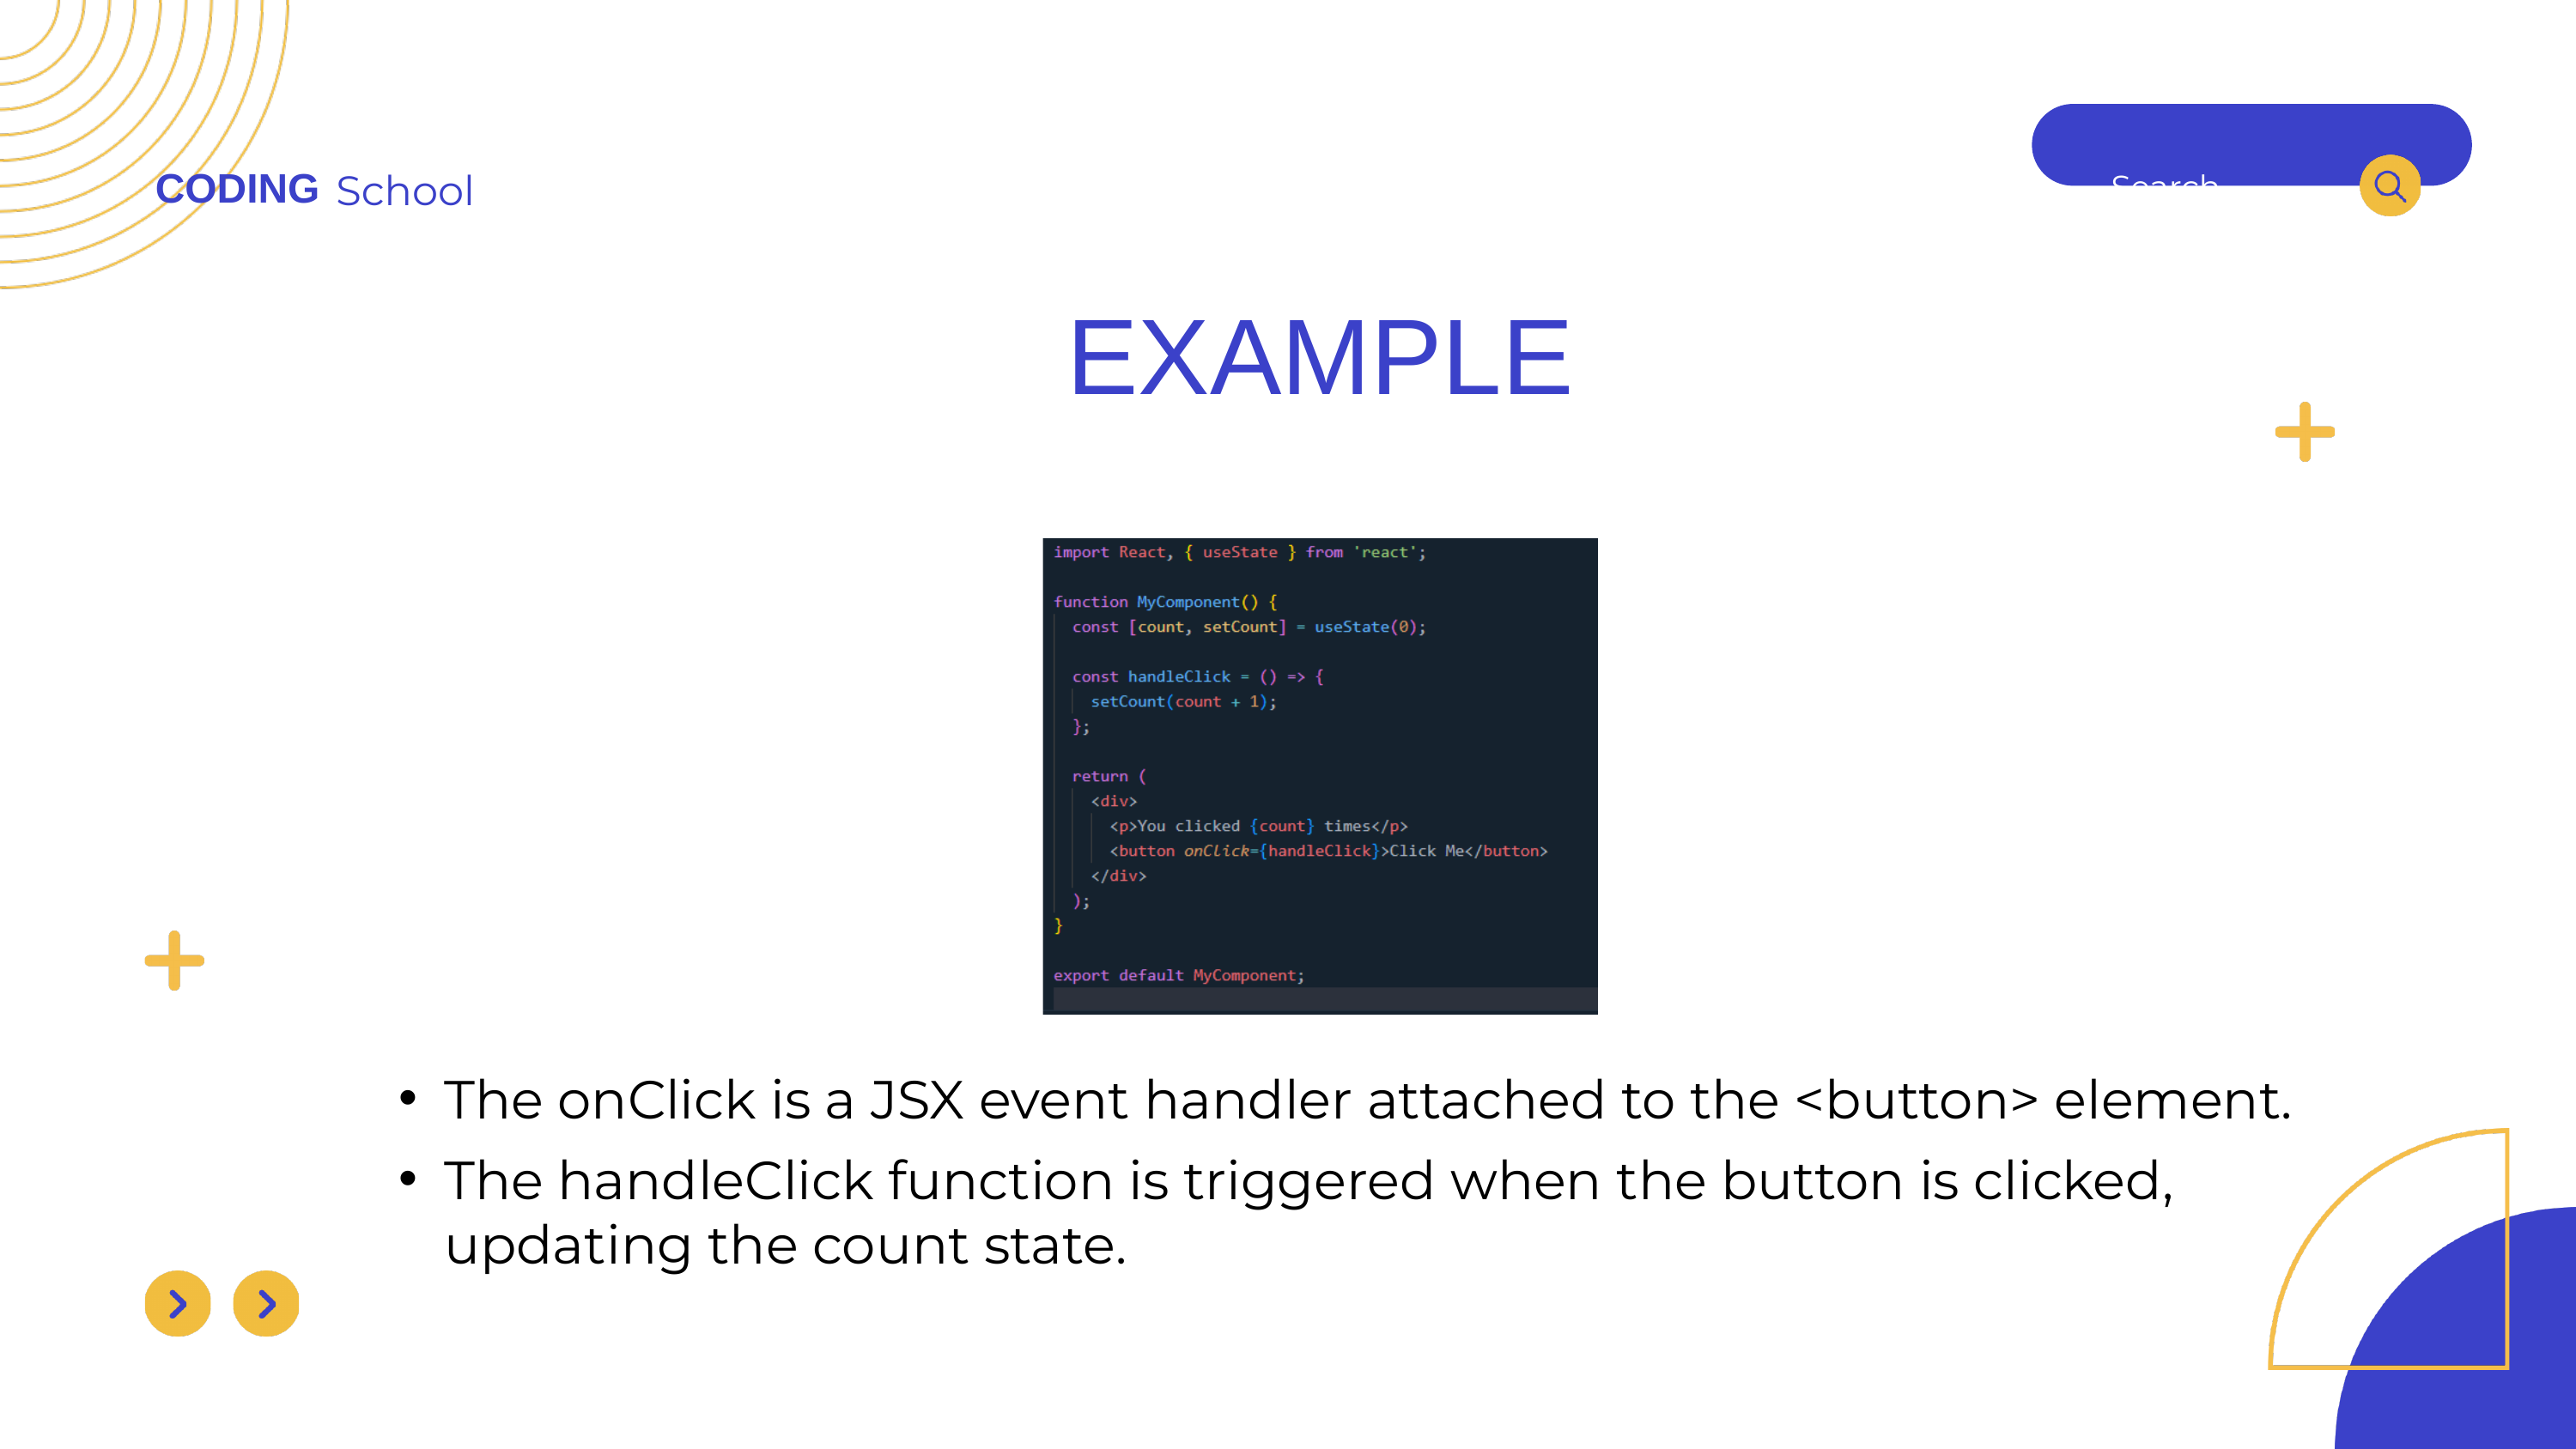

CODING

School
Search . . .

EXAMPLE

The onClick is a JSX event handler attached to the <button> element.

The handleClick function is triggered when the button is clicked, updating the count state.